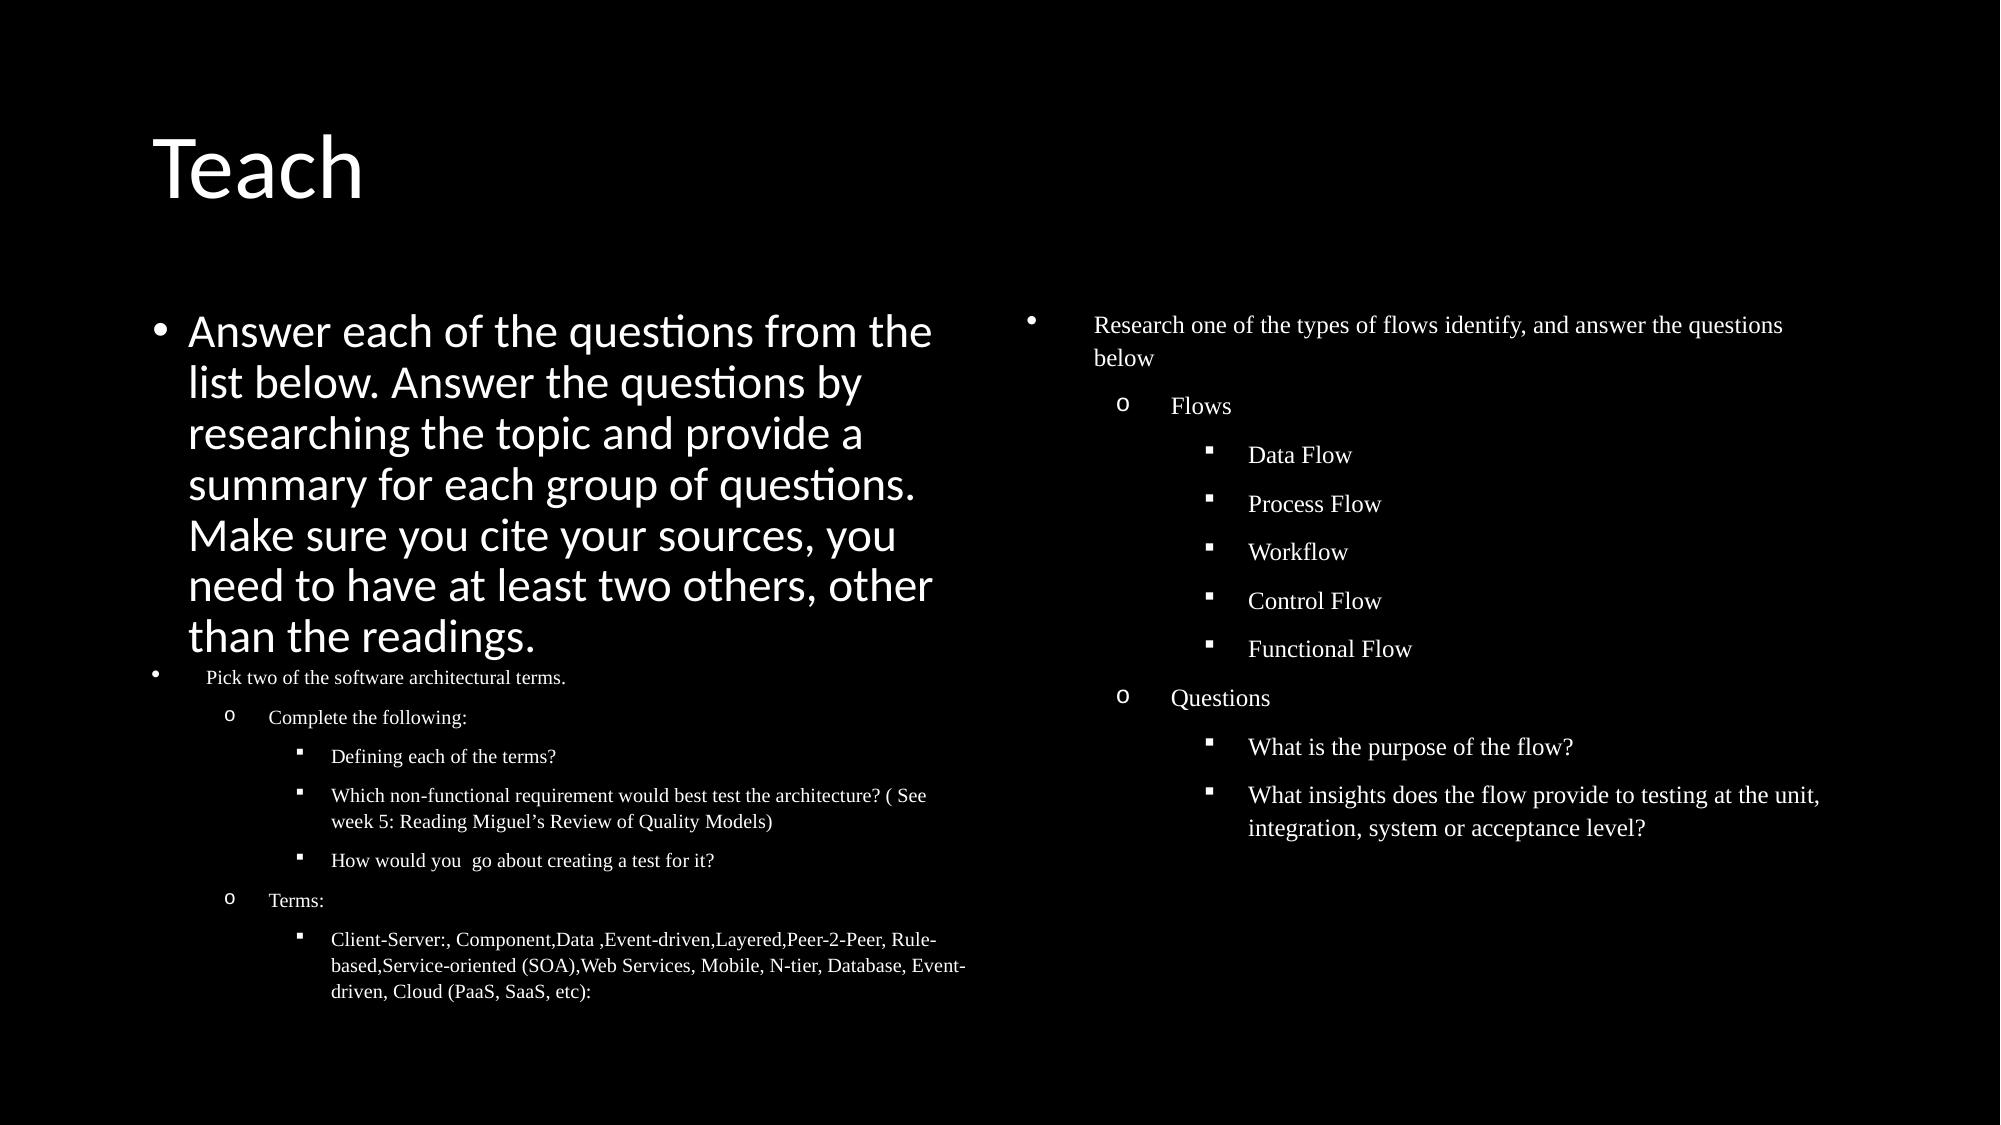

# Teach
Answer each of the questions from the list below. Answer the questions by researching the topic and provide a summary for each group of questions. Make sure you cite your sources, you need to have at least two others, other than the readings.
Pick two of the software architectural terms.
Complete the following:
Defining each of the terms?
Which non-functional requirement would best test the architecture? ( See week 5: Reading Miguel’s Review of Quality Models)
How would you  go about creating a test for it?
Terms:
Client-Server:, Component,Data ,Event-driven,Layered,Peer-2-Peer, Rule-based,Service-oriented (SOA),Web Services, Mobile, N-tier, Database, Event-driven, Cloud (PaaS, SaaS, etc):

Research one of the types of flows identify, and answer the questions below
Flows
Data Flow
Process Flow
Workflow
Control Flow
Functional Flow
Questions
What is the purpose of the flow?
What insights does the flow provide to testing at the unit, integration, system or acceptance level?